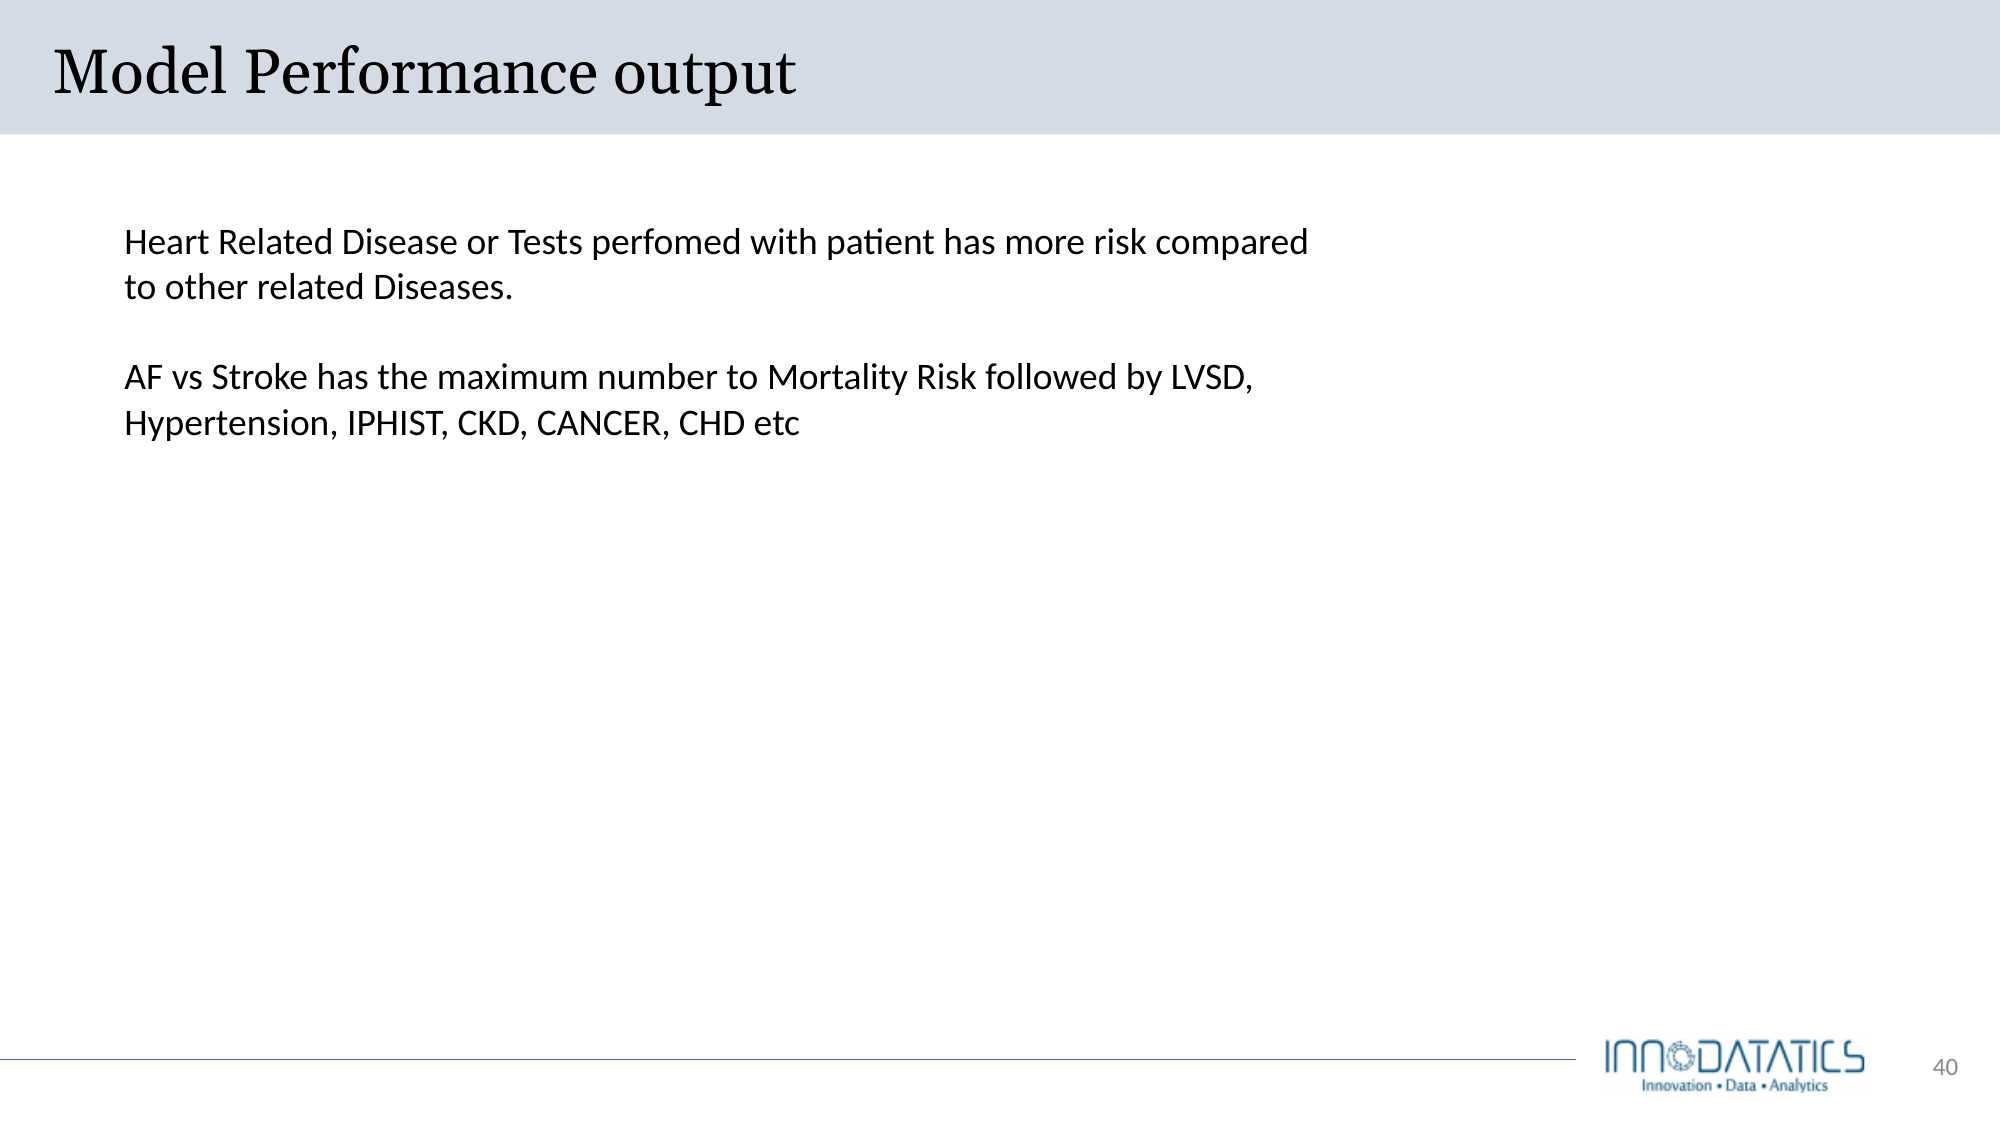

# Model Performance output
Heart Related Disease or Tests perfomed with patient has more risk compared to other related Diseases.

AF vs Stroke has the maximum number to Mortality Risk followed by LVSD, Hypertension, IPHIST, CKD, CANCER, CHD etc
40